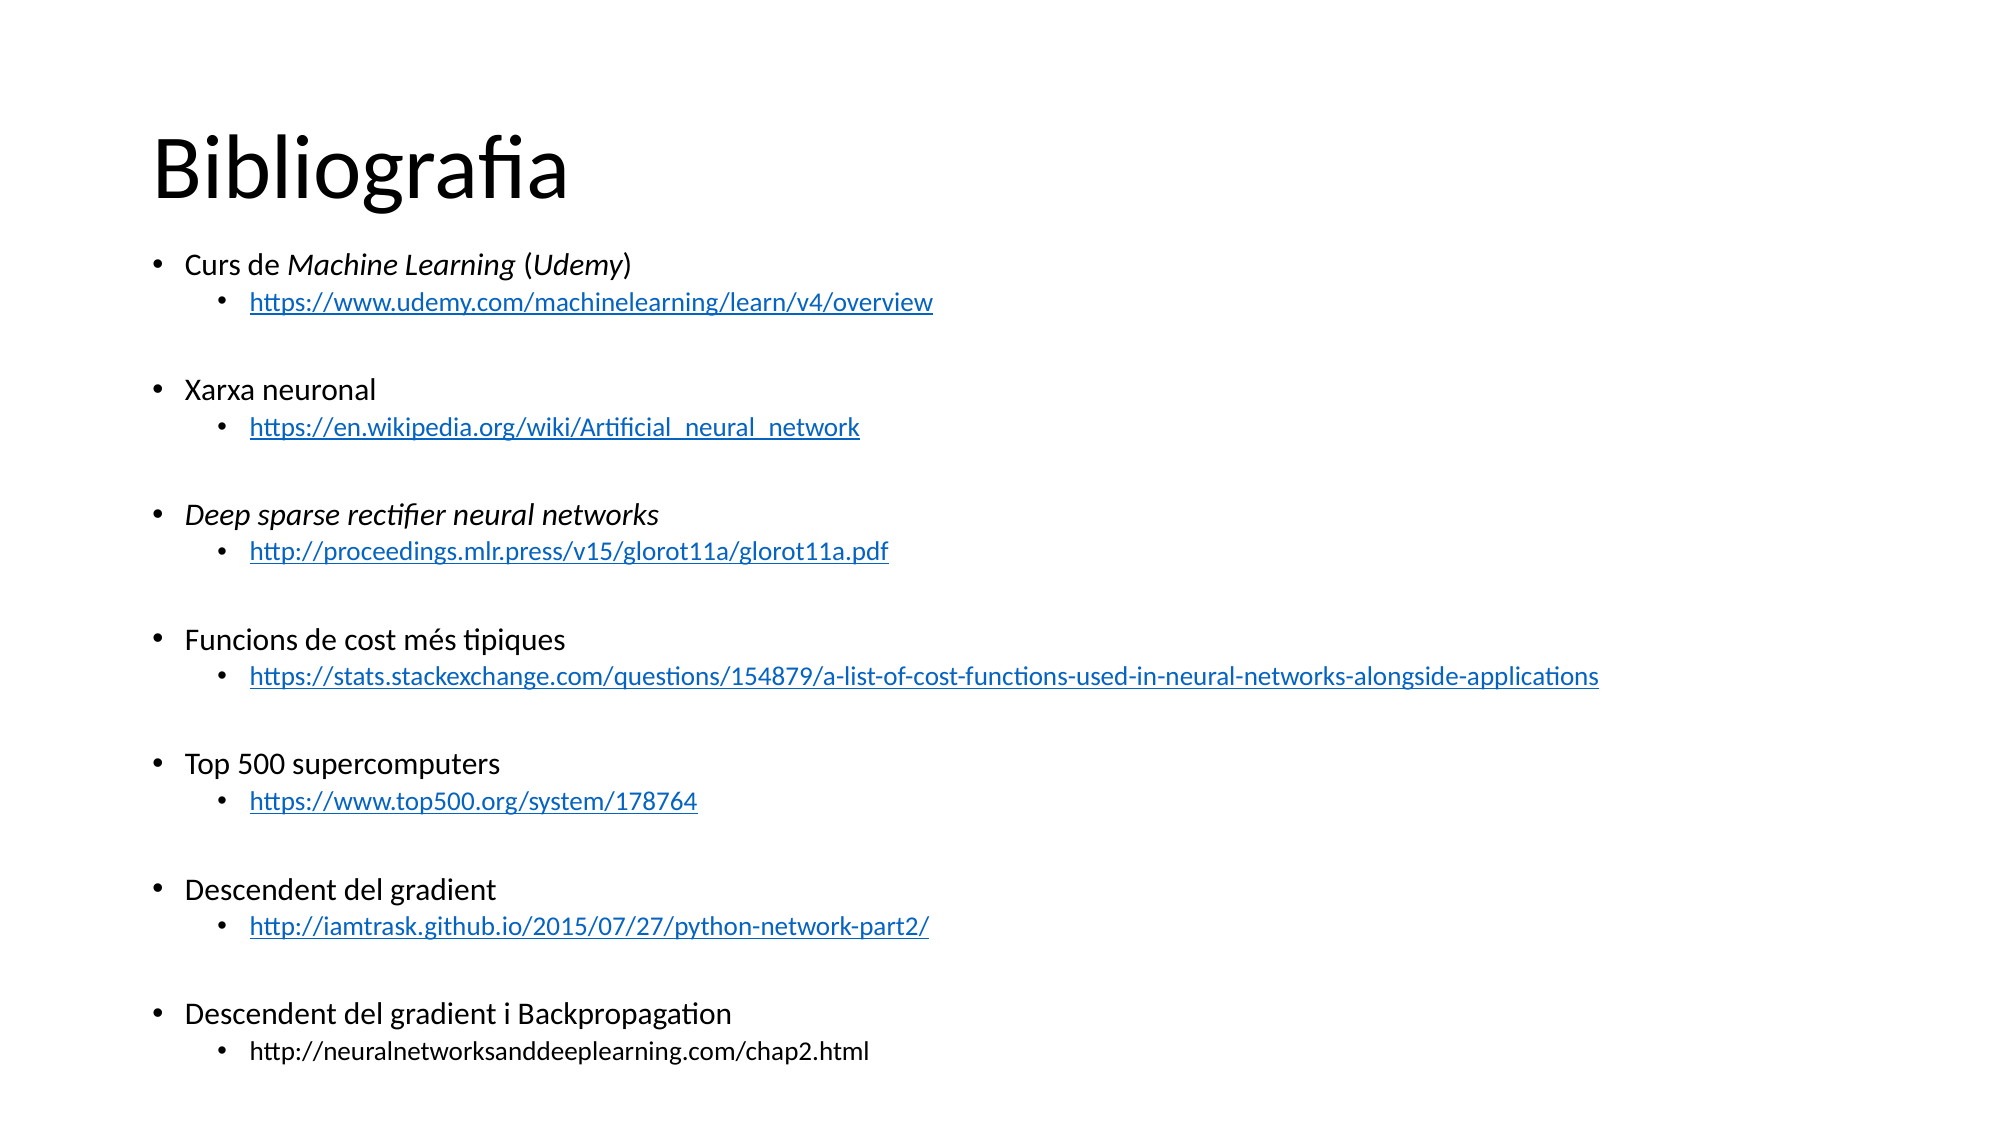

# Bibliografia
Curs de Machine Learning (Udemy)
https://www.udemy.com/machinelearning/learn/v4/overview

Xarxa neuronal
https://en.wikipedia.org/wiki/Artificial_neural_network

Deep sparse rectifier neural networks
http://proceedings.mlr.press/v15/glorot11a/glorot11a.pdf

Funcions de cost més tipiques
https://stats.stackexchange.com/questions/154879/a-list-of-cost-functions-used-in-neural-networks-alongside-applications

Top 500 supercomputers
https://www.top500.org/system/178764

Descendent del gradient
http://iamtrask.github.io/2015/07/27/python-network-part2/

Descendent del gradient i Backpropagation
http://neuralnetworksanddeeplearning.com/chap2.html